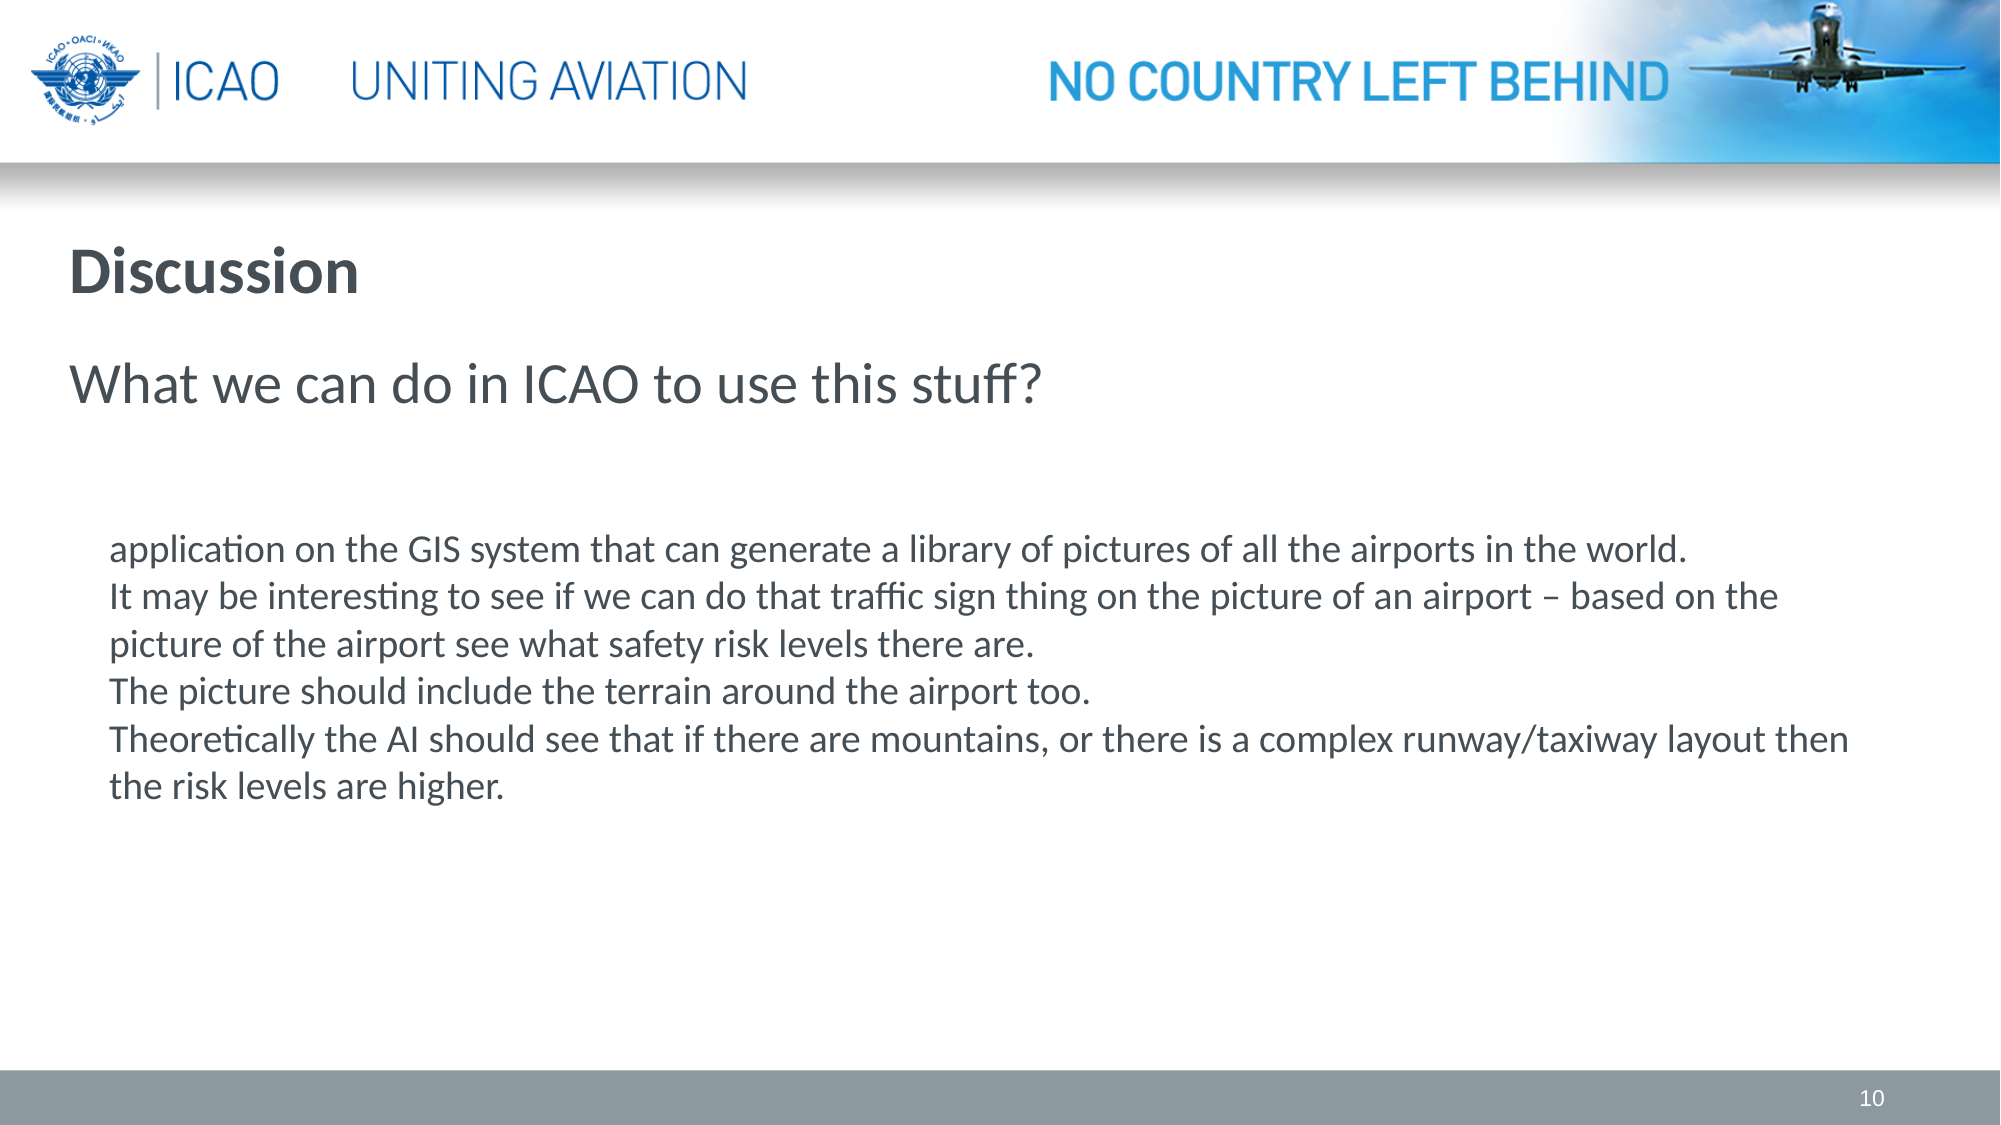

Discussion
What we can do in ICAO to use this stuff?
application on the GIS system that can generate a library of pictures of all the airports in the world.
It may be interesting to see if we can do that traffic sign thing on the picture of an airport – based on the picture of the airport see what safety risk levels there are. 
The picture should include the terrain around the airport too. 
Theoretically the AI should see that if there are mountains, or there is a complex runway/taxiway layout then the risk levels are higher.
10